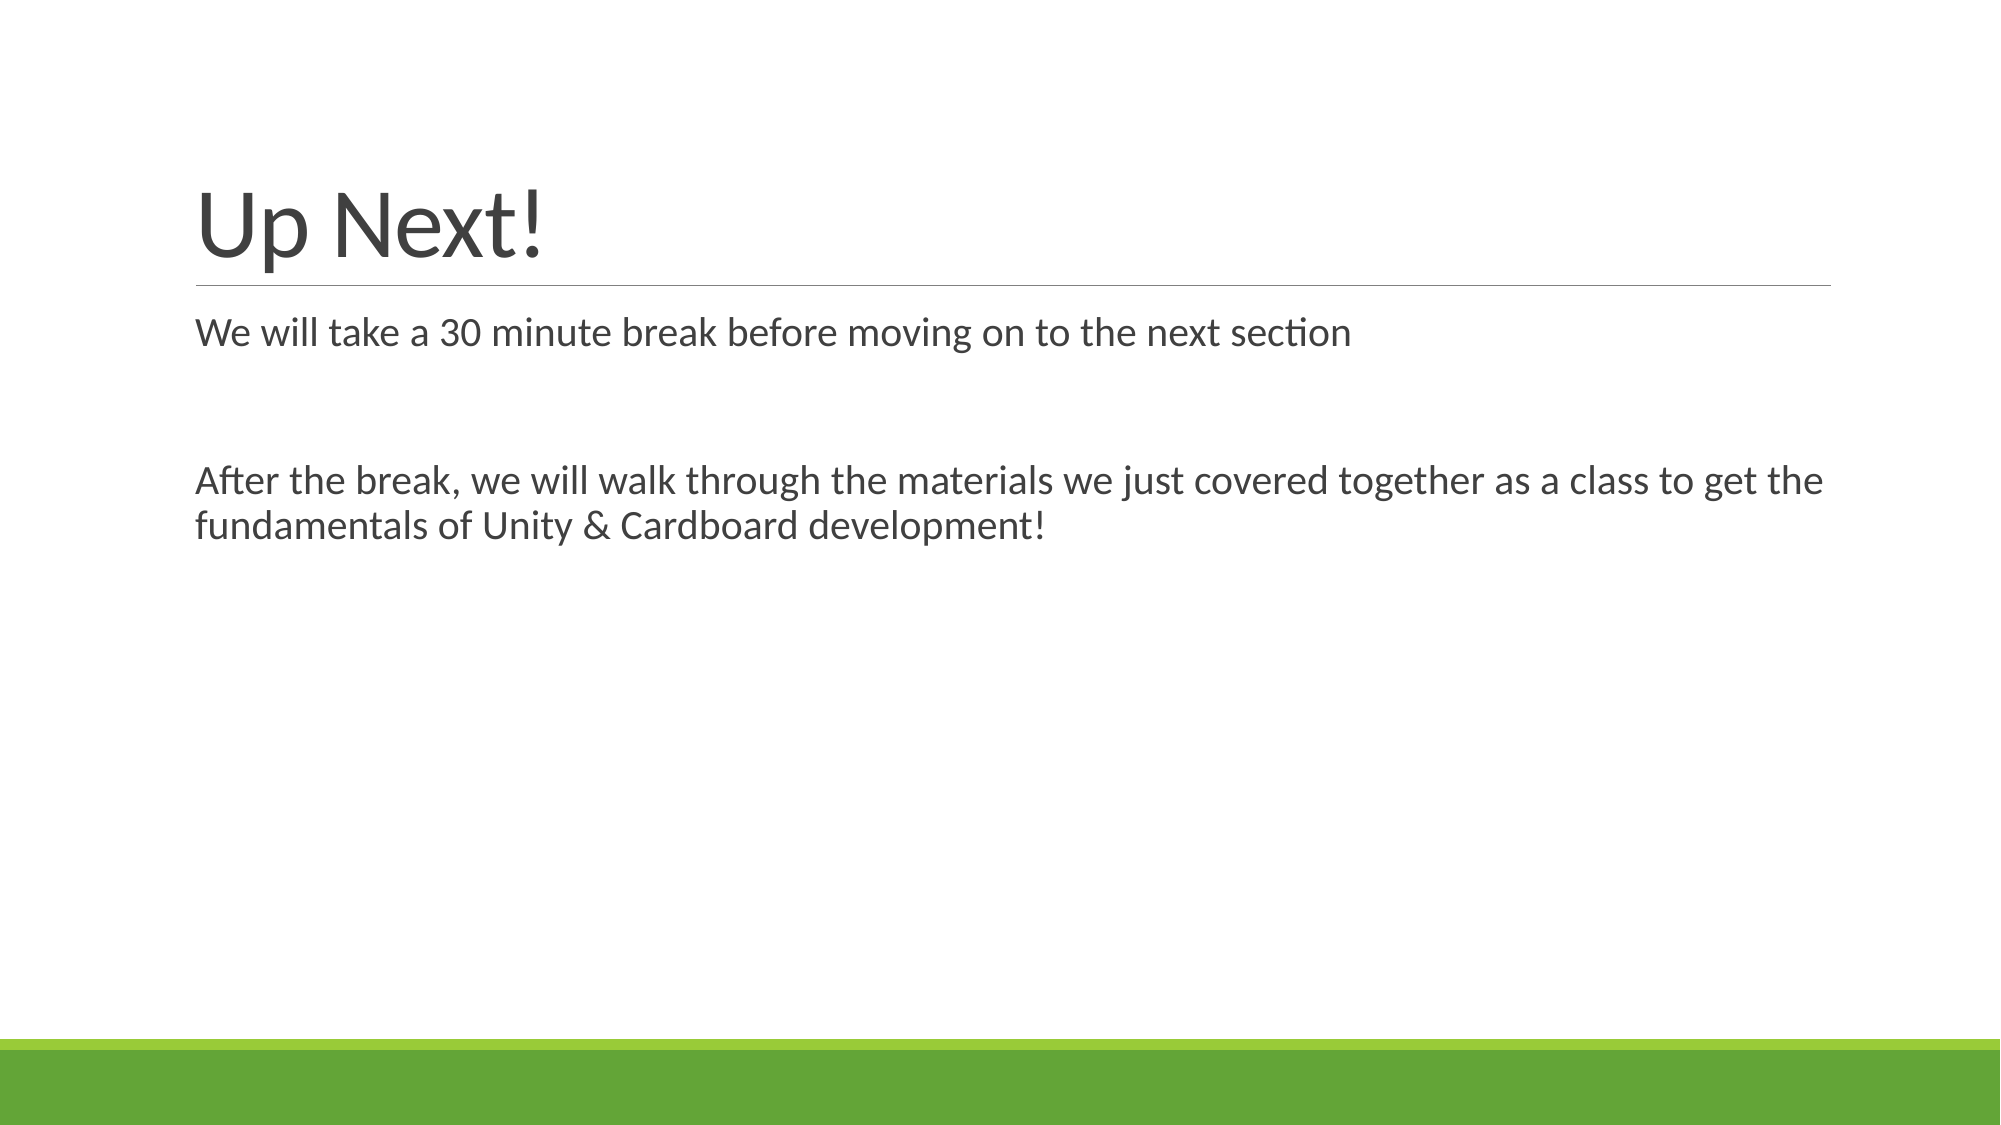

# Up Next!
We will take a 30 minute break before moving on to the next section

After the break, we will walk through the materials we just covered together as a class to get the fundamentals of Unity & Cardboard development!